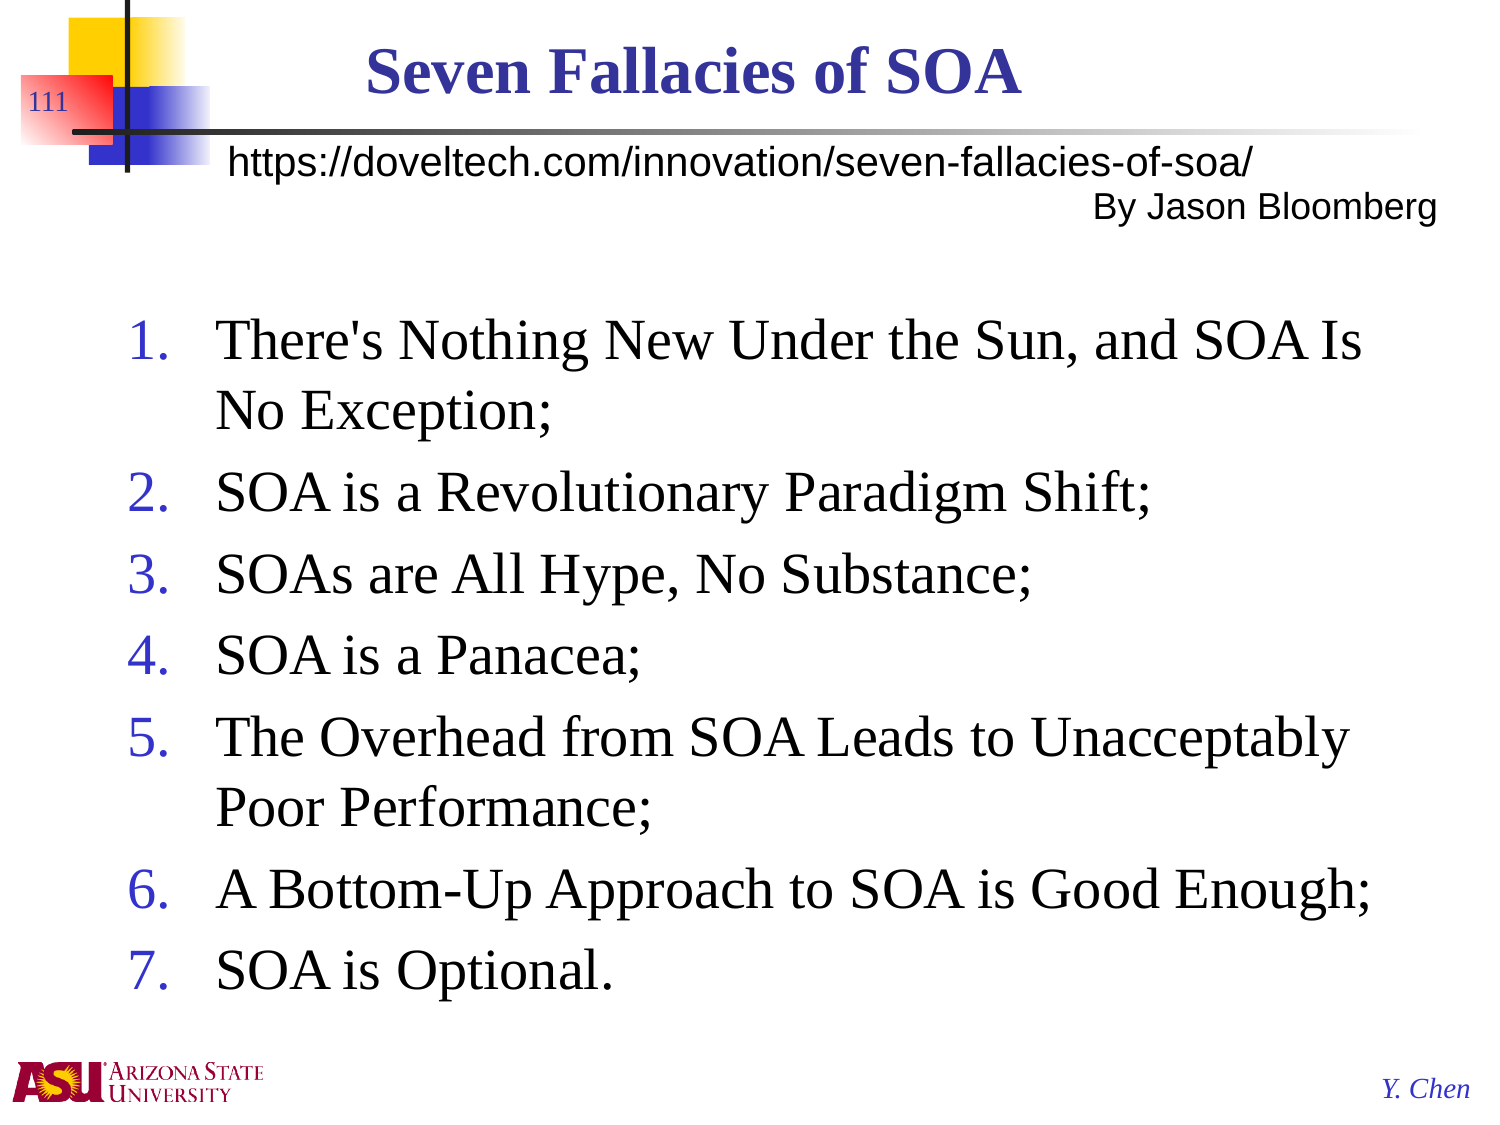

# Seven Fallacies of SOA
111
https://doveltech.com/innovation/seven-fallacies-of-soa/
By Jason Bloomberg
There's Nothing New Under the Sun, and SOA Is No Exception;
SOA is a Revolutionary Paradigm Shift;
SOAs are All Hype, No Substance;
SOA is a Panacea;
The Overhead from SOA Leads to Unacceptably Poor Performance;
A Bottom-Up Approach to SOA is Good Enough;
SOA is Optional.